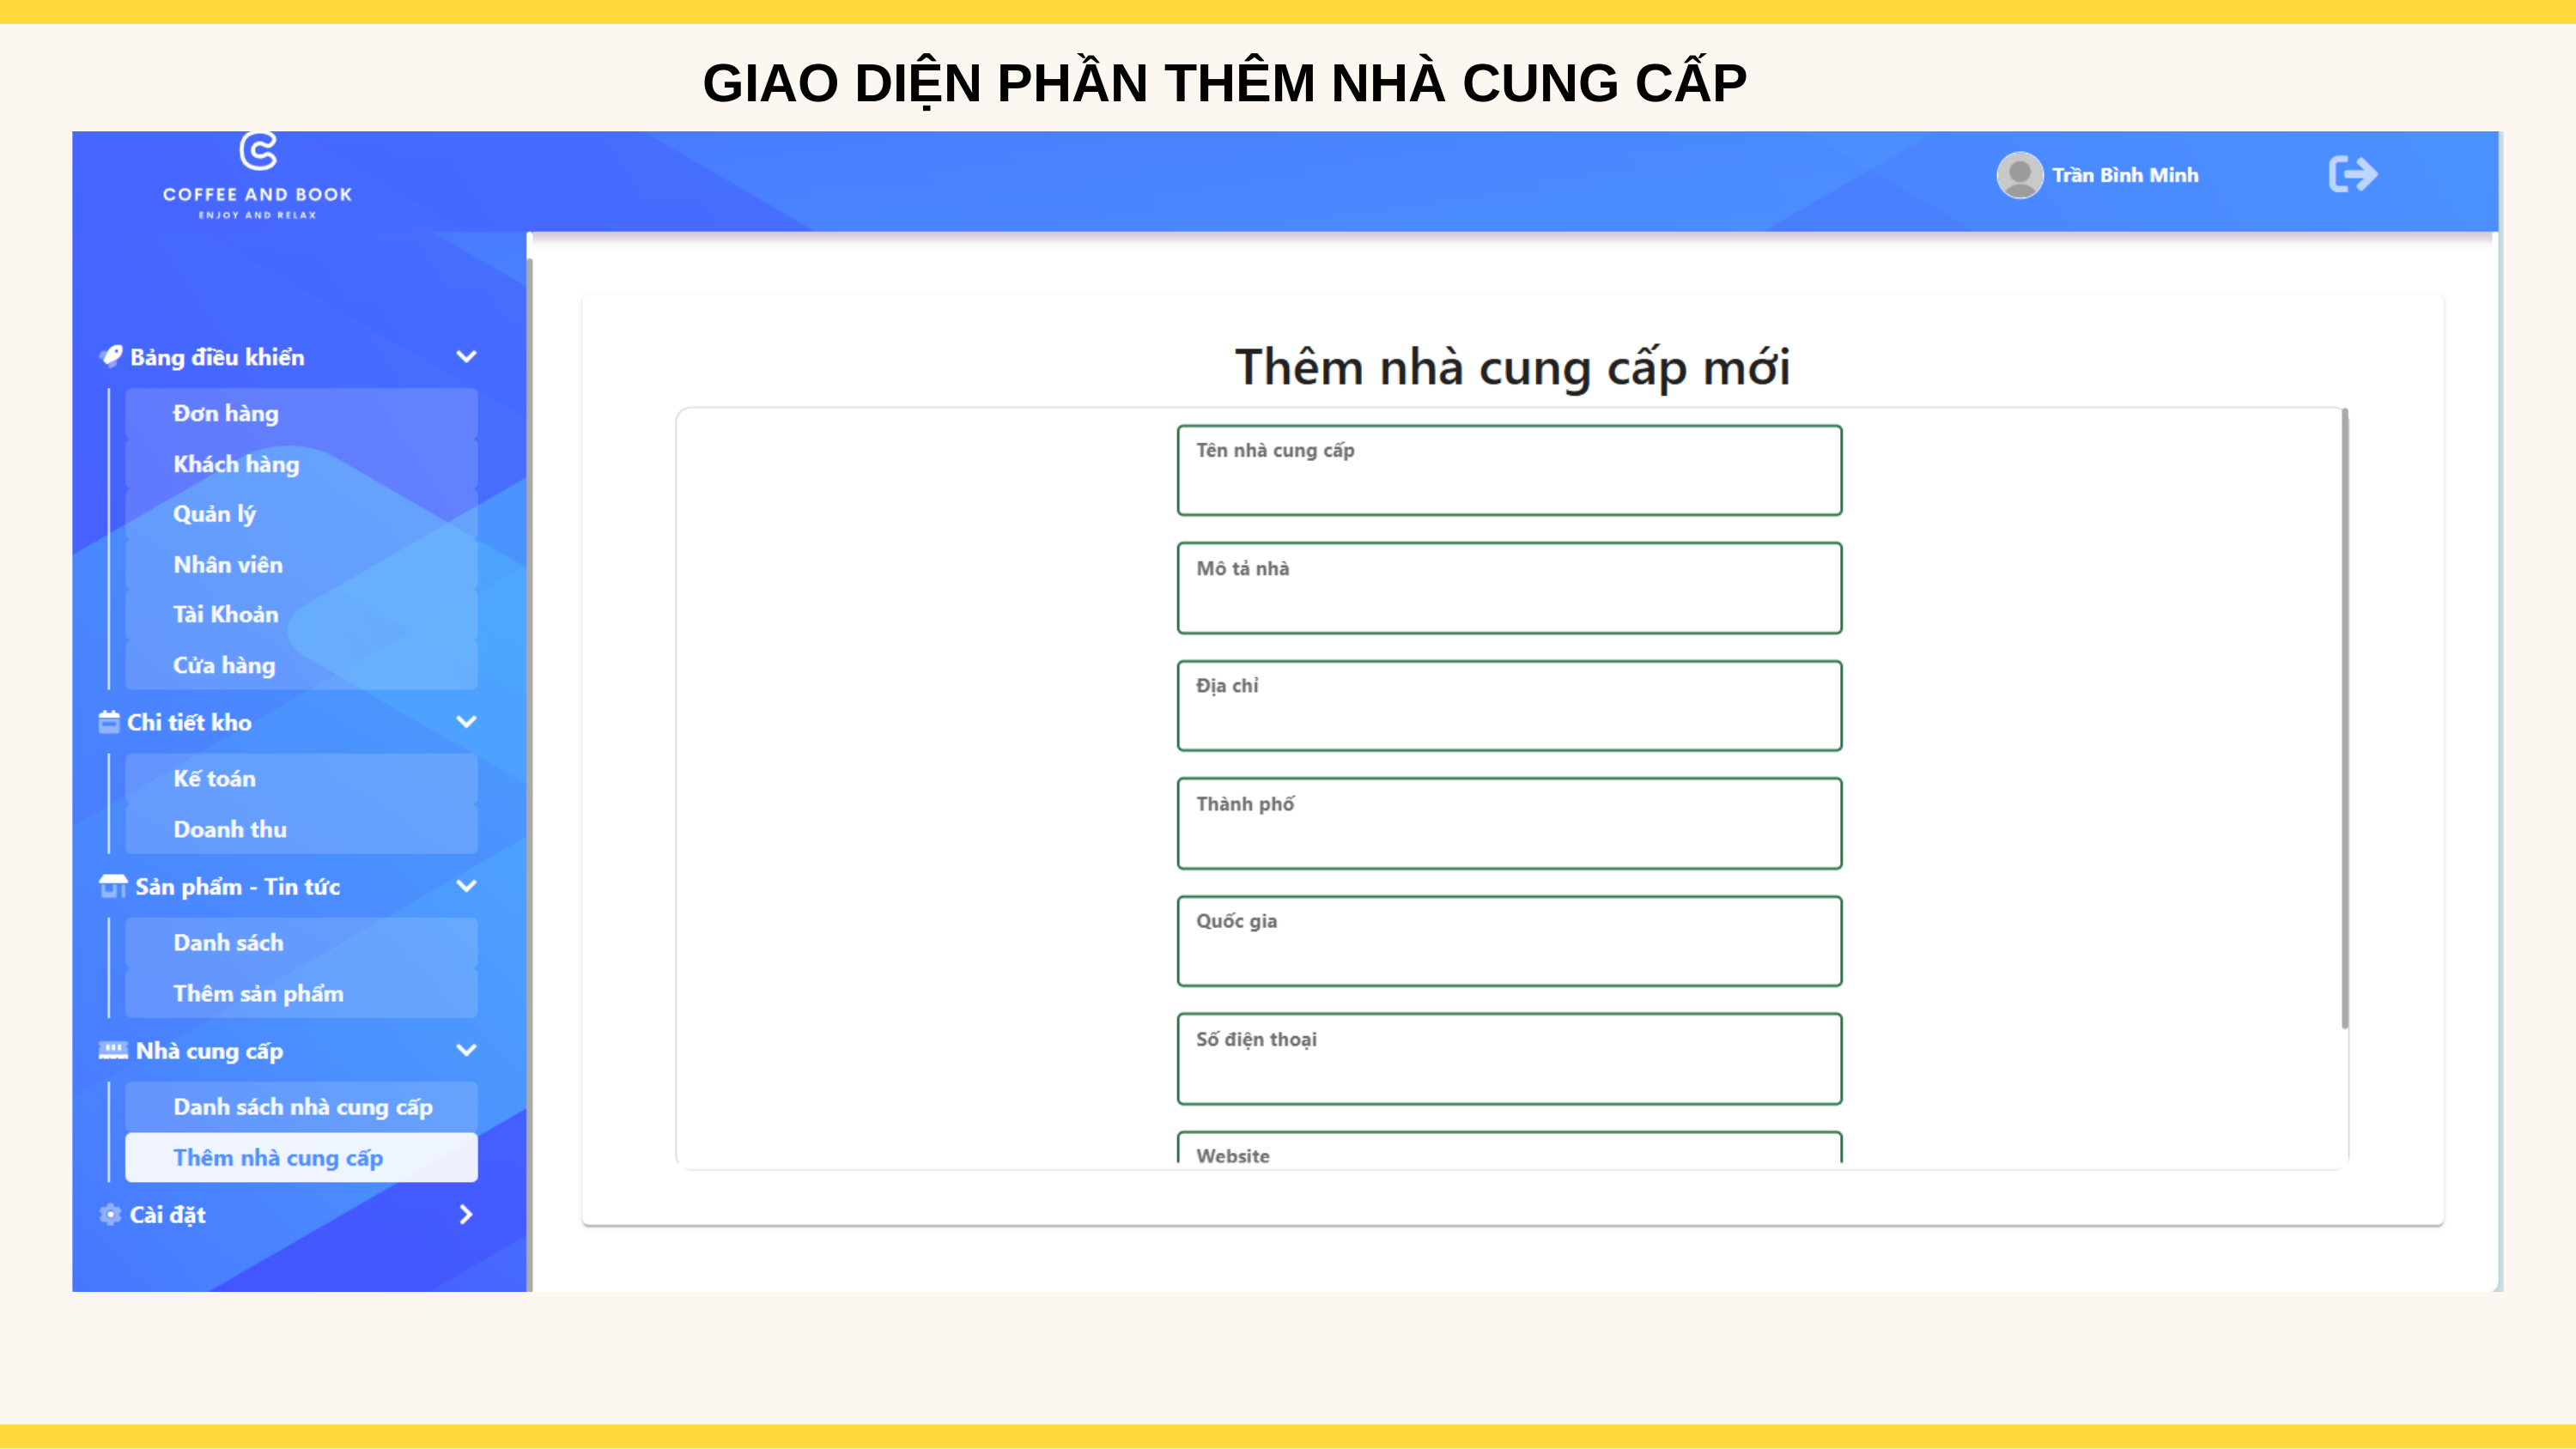

GIAO DIỆN PHẦN THÊM NHÀ CUNG CẤP